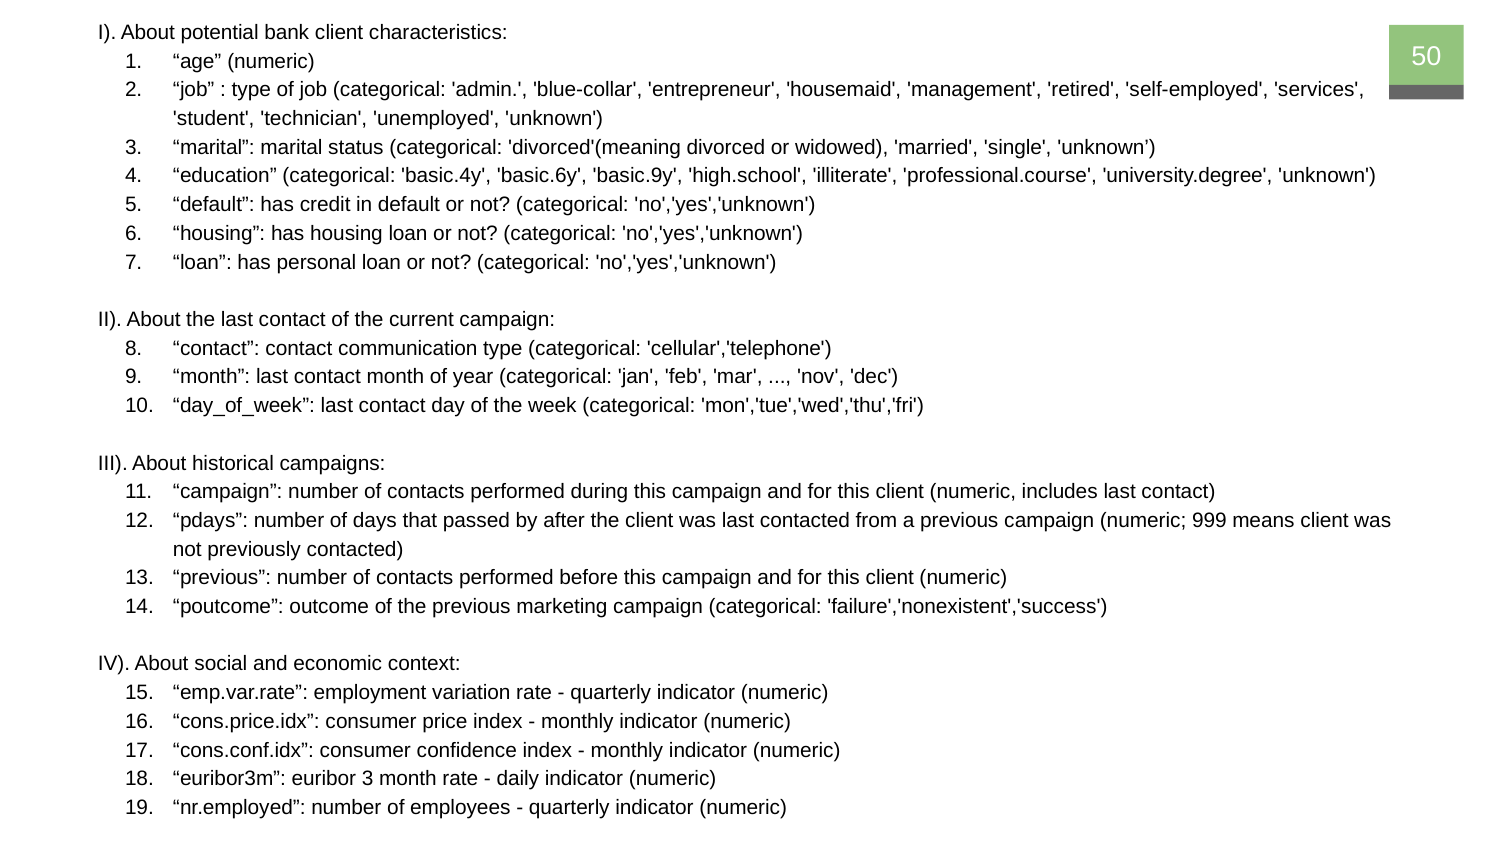

I). About potential bank client characteristics:
“age” (numeric)
“job” : type of job (categorical: 'admin.', 'blue-collar', 'entrepreneur', 'housemaid', 'management', 'retired', 'self-employed', 'services', 'student', 'technician', 'unemployed', 'unknown')
“marital”: marital status (categorical: 'divorced'(meaning divorced or widowed), 'married', 'single', 'unknown’)
“education” (categorical: 'basic.4y', 'basic.6y', 'basic.9y', 'high.school', 'illiterate', 'professional.course', 'university.degree', 'unknown')
“default”: has credit in default or not? (categorical: 'no','yes','unknown')
“housing”: has housing loan or not? (categorical: 'no','yes','unknown')
“loan”: has personal loan or not? (categorical: 'no','yes','unknown')

II). About the last contact of the current campaign:
“contact”: contact communication type (categorical: 'cellular','telephone')
“month”: last contact month of year (categorical: 'jan', 'feb', 'mar', ..., 'nov', 'dec')
“day_of_week”: last contact day of the week (categorical: 'mon','tue','wed','thu','fri')

III). About historical campaigns:
“campaign”: number of contacts performed during this campaign and for this client (numeric, includes last contact)
“pdays”: number of days that passed by after the client was last contacted from a previous campaign (numeric; 999 means client was not previously contacted)
“previous”: number of contacts performed before this campaign and for this client (numeric)
“poutcome”: outcome of the previous marketing campaign (categorical: 'failure','nonexistent','success')

IV). About social and economic context:
“emp.var.rate”: employment variation rate - quarterly indicator (numeric)
“cons.price.idx”: consumer price index - monthly indicator (numeric)
“cons.conf.idx”: consumer confidence index - monthly indicator (numeric)
“euribor3m”: euribor 3 month rate - daily indicator (numeric)
“nr.employed”: number of employees - quarterly indicator (numeric)
50